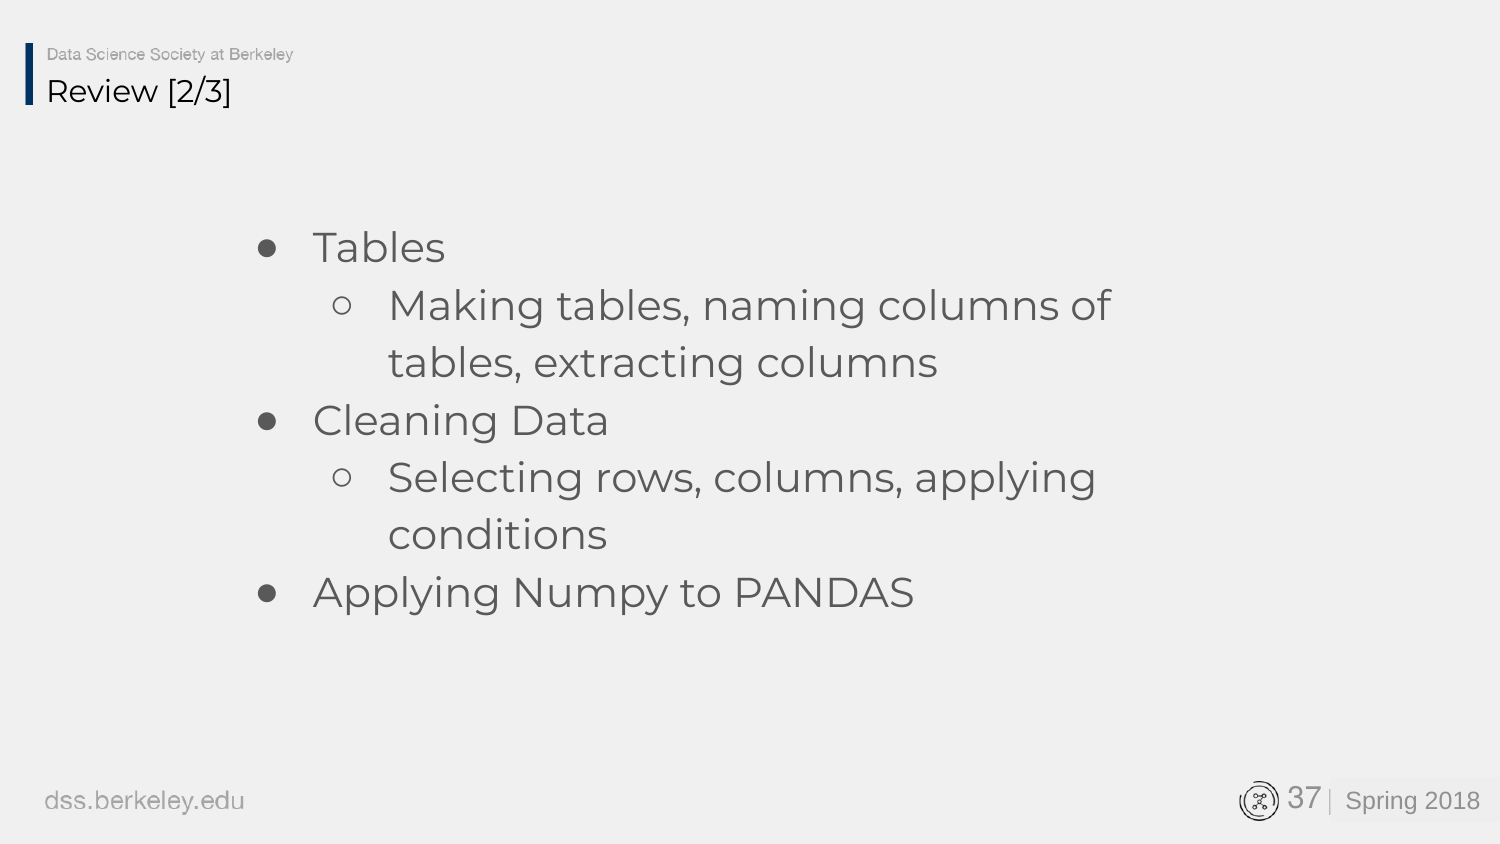

Review [2/3]
Tables
Making tables, naming columns of tables, extracting columns
Cleaning Data
Selecting rows, columns, applying conditions
Applying Numpy to PANDAS
37
Spring 2018